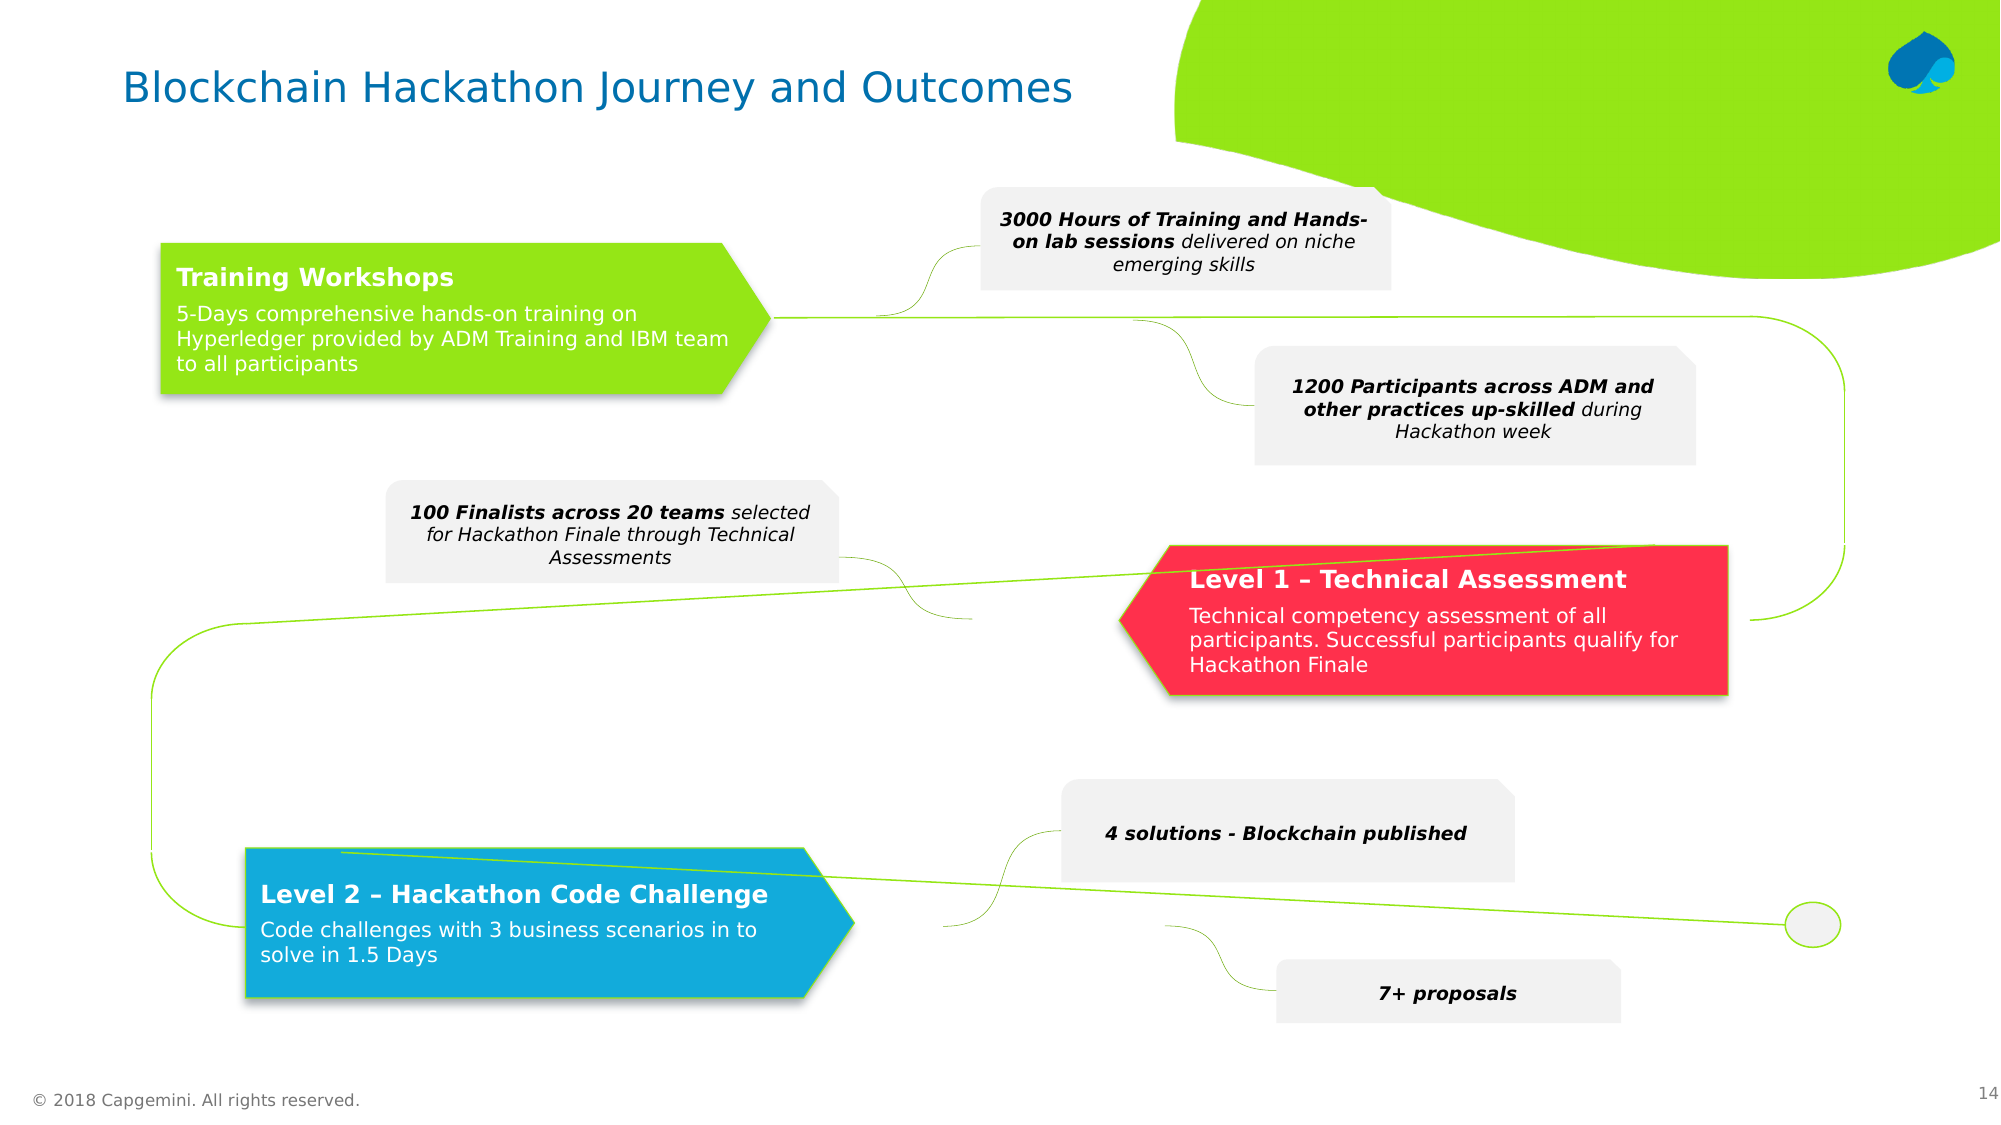

# Blockchain Hackathon Journey and Outcomes
3000 Hours of Training and Hands-on lab sessions delivered on niche emerging skills
Training Workshops
5-Days comprehensive hands-on training on Hyperledger provided by ADM Training and IBM team to all participants

1200 Participants across ADM and other practices up-skilled during Hackathon week
Partner with leading Blockchain
Start-ups
Team of  Blockchain
Experts accelerates BC Development
100 Finalists across 20 teams selected for Hackathon Finale through Technical Assessments
Level 1 – Technical Assessment
Technical competency assessment of all participants. Successful participants qualify for Hackathon Finale
Team of  Blockchain
Experts accelerates BC Development
POC Building
(6 Concepts)

Participate in leading Open Source initiatives
Blockchain
Research and
Analysis
4 solutions - Blockchain published
Level 2 – Hackathon Code Challenge
Code challenges with 3 business scenarios in to solve in 1.5 Days

7+ proposals